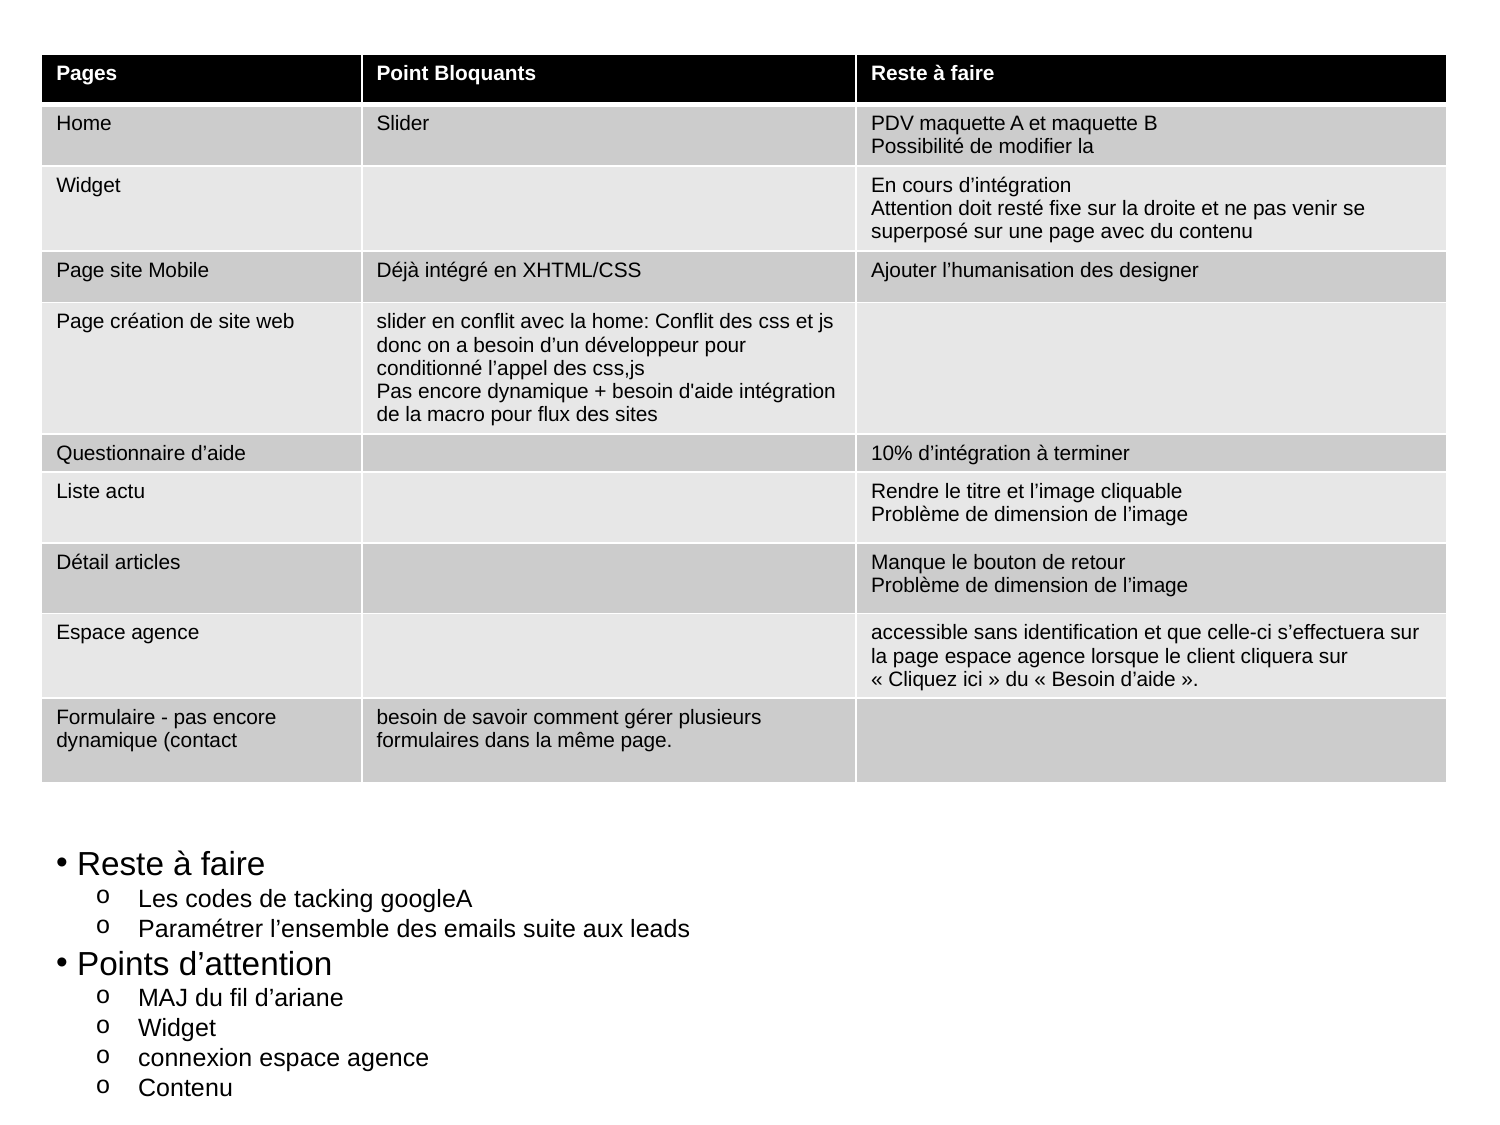

| Pages | Point Bloquants | Reste à faire |
| --- | --- | --- |
| Home | Slider | PDV maquette A et maquette B Possibilité de modifier la |
| Widget |  | En cours d’intégration Attention doit resté fixe sur la droite et ne pas venir se superposé sur une page avec du contenu |
| Page site Mobile | Déjà intégré en XHTML/CSS | Ajouter l’humanisation des designer |
| Page création de site web | slider en conflit avec la home: Conflit des css et js donc on a besoin d’un développeur pour conditionné l’appel des css,js Pas encore dynamique + besoin d'aide intégration de la macro pour flux des sites |  |
| Questionnaire d’aide |  | 10% d’intégration à terminer |
| Liste actu |  | Rendre le titre et l’image cliquable Problème de dimension de l’image |
| Détail articles |  | Manque le bouton de retour Problème de dimension de l’image |
| Espace agence |  | accessible sans identification et que celle-ci s’effectuera sur la page espace agence lorsque le client cliquera sur « Cliquez ici » du « Besoin d’aide ». |
| Formulaire - pas encore dynamique (contact | besoin de savoir comment gérer plusieurs formulaires dans la même page. |  |
 Reste à faire
 Les codes de tacking googleA
 Paramétrer l’ensemble des emails suite aux leads
 Points d’attention
 MAJ du fil d’ariane
 Widget
 connexion espace agence
 Contenu